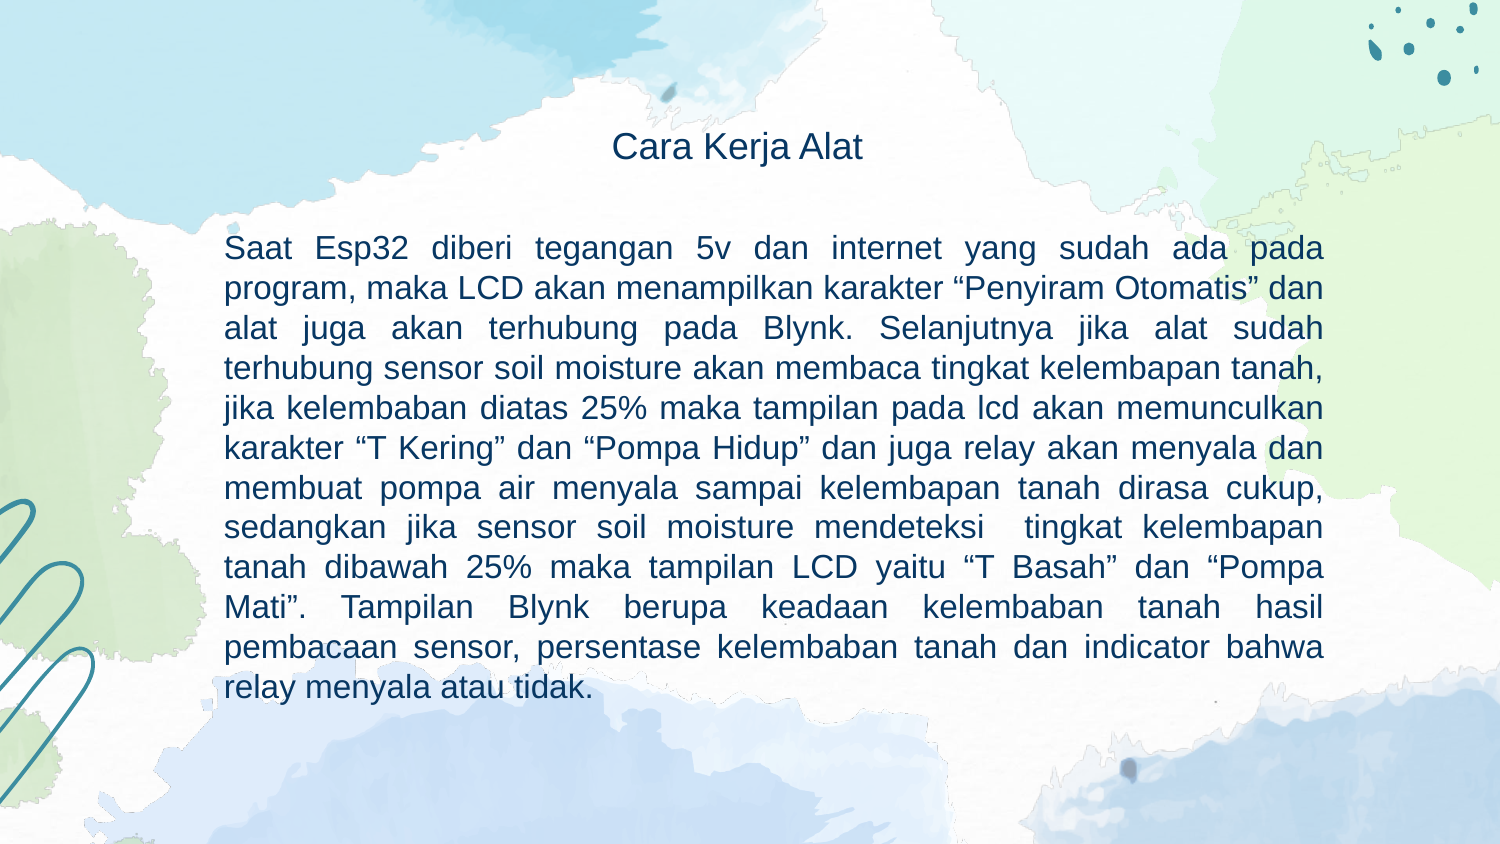

# Cara Kerja Alat
	Saat Esp32 diberi tegangan 5v dan internet yang sudah ada pada program, maka LCD akan menampilkan karakter “Penyiram Otomatis” dan alat juga akan terhubung pada Blynk. Selanjutnya jika alat sudah terhubung sensor soil moisture akan membaca tingkat kelembapan tanah, jika kelembaban diatas 25% maka tampilan pada lcd akan memunculkan karakter “T Kering” dan “Pompa Hidup” dan juga relay akan menyala dan membuat pompa air menyala sampai kelembapan tanah dirasa cukup, sedangkan jika sensor soil moisture mendeteksi  tingkat kelembapan tanah dibawah 25% maka tampilan LCD yaitu “T Basah” dan “Pompa Mati”. Tampilan Blynk berupa keadaan kelembaban tanah hasil pembacaan sensor, persentase kelembaban tanah dan indicator bahwa relay menyala atau tidak.